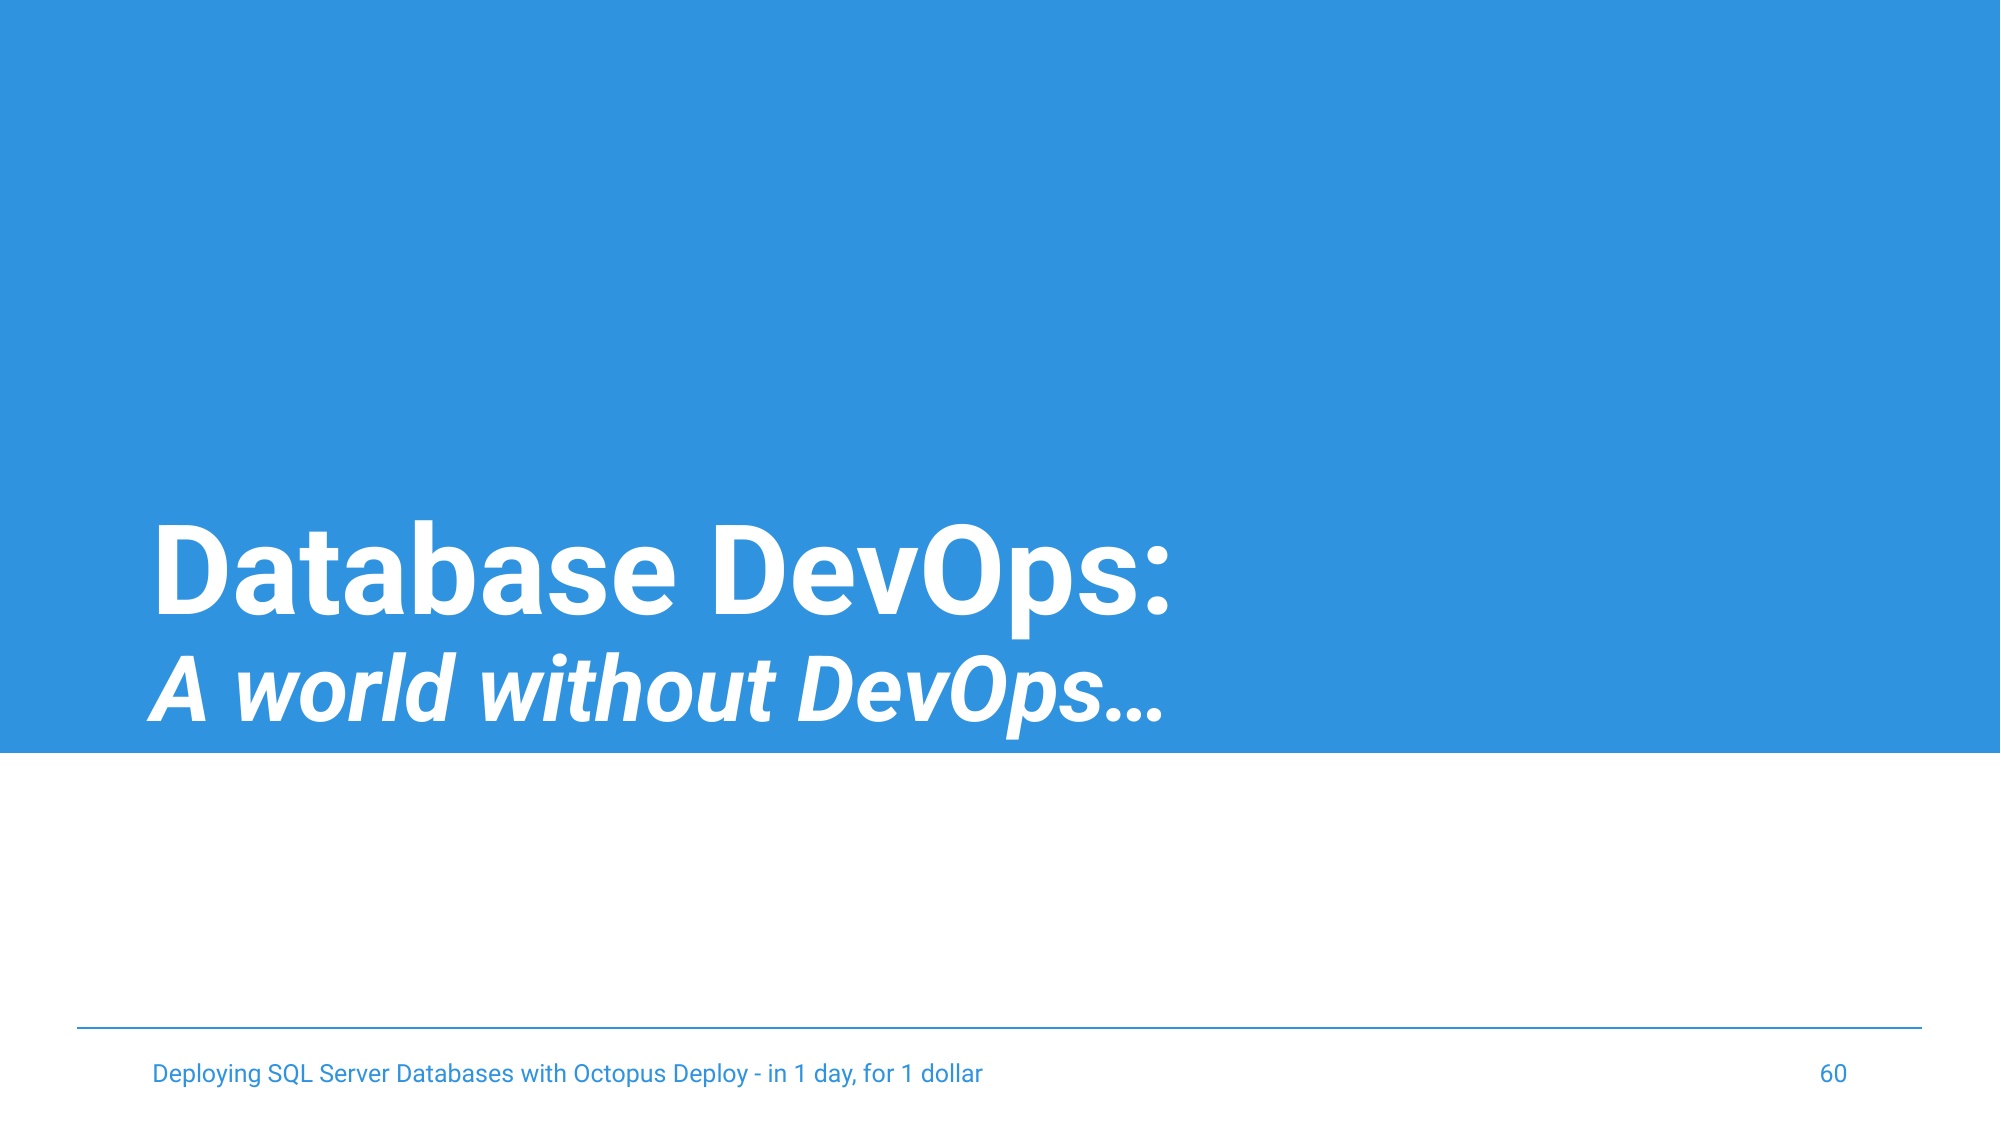

# Database DevOps: A world without DevOps…

Deploying SQL Server Databases with Octopus Deploy - in 1 day, for 1 dollar
60